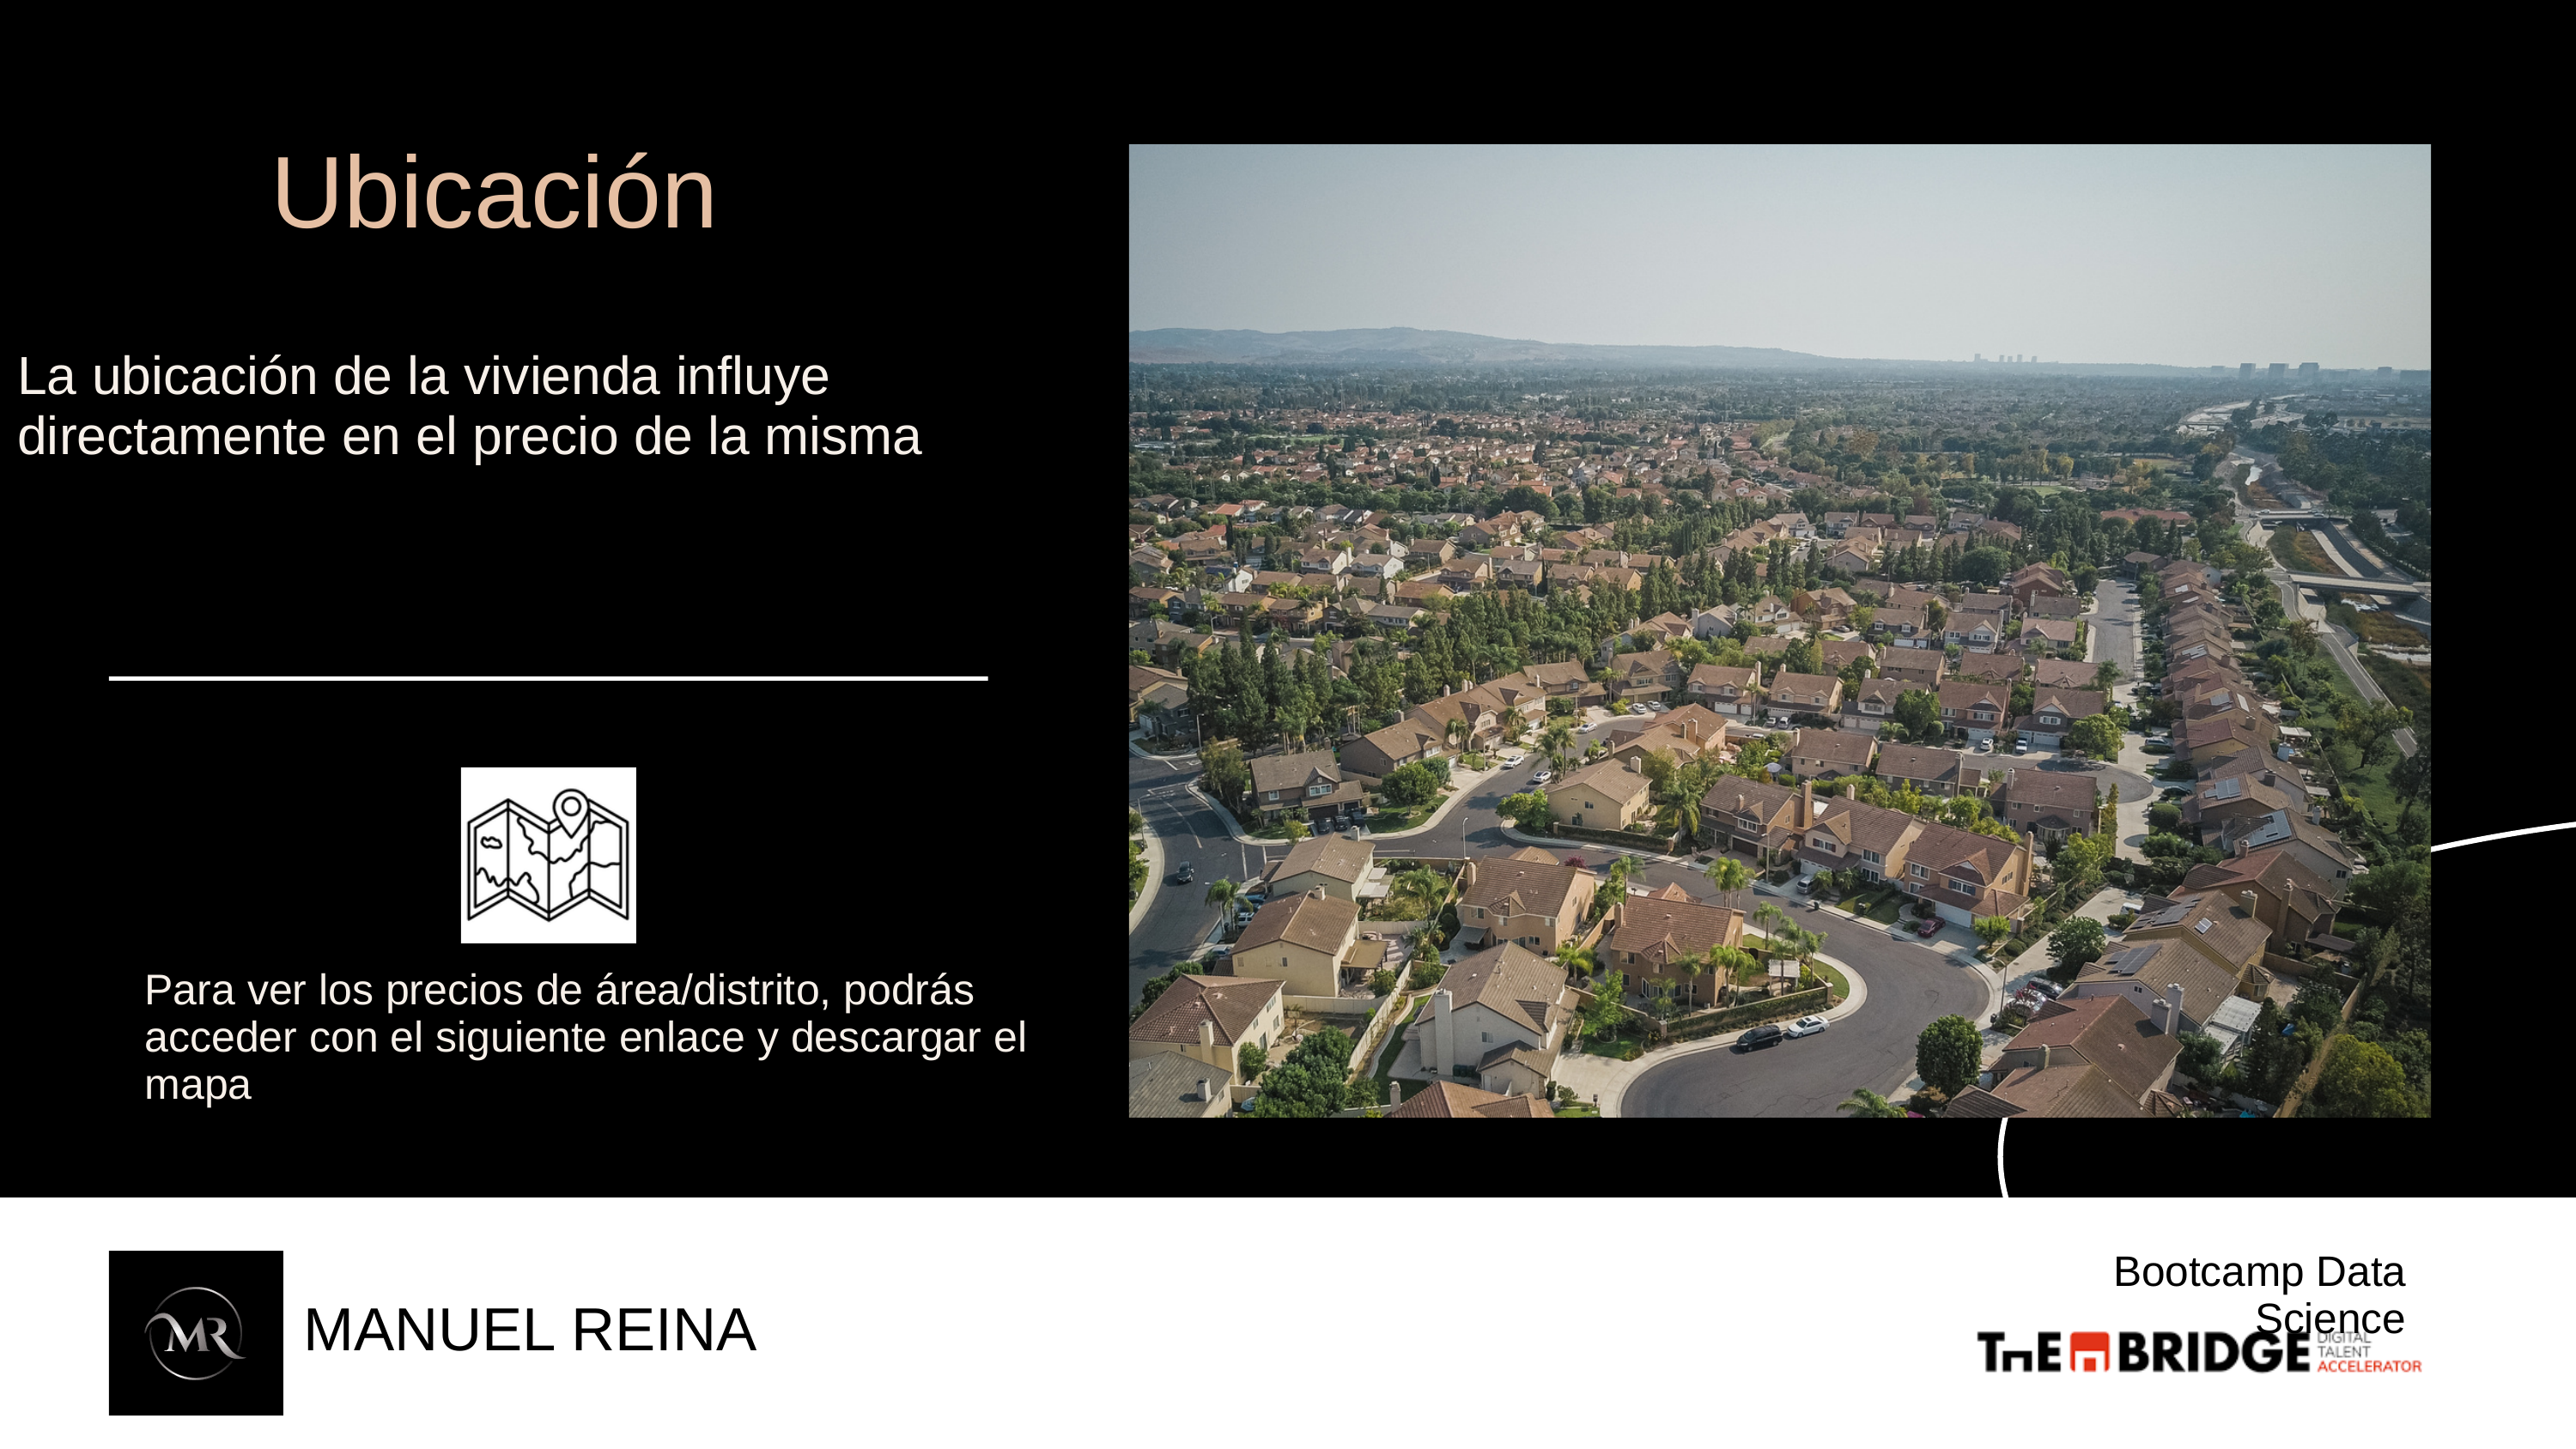

Ubicación

La ubicación de la vivienda influye directamente en el precio de la misma

Para ver los precios de área/distrito, podrás acceder con el siguiente enlace y descargar el mapa

Bootcamp Data Science

MANUEL REINA